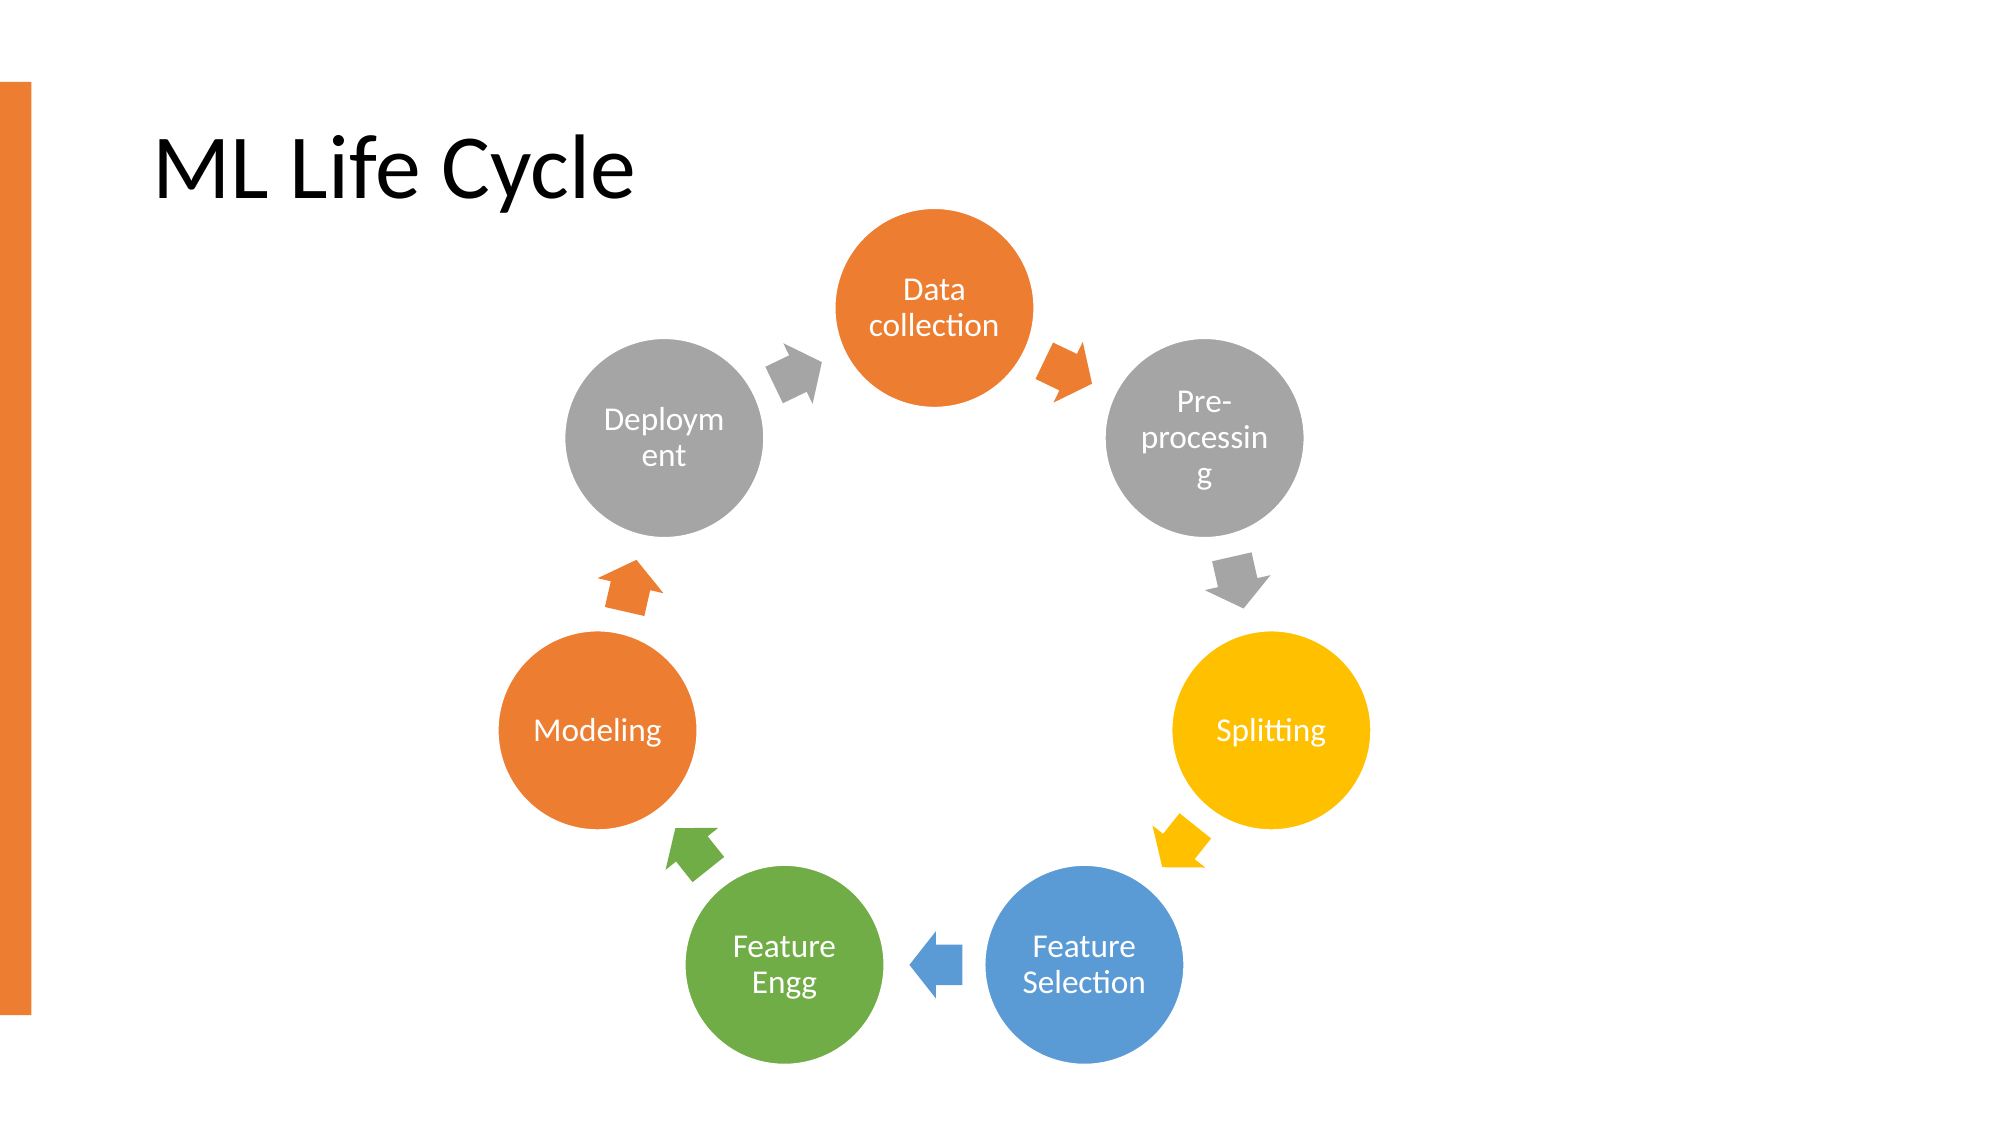

# ML Life Cycle
Data collection

Pre-processing

Splitting

Feature Selection

Feature Engg

Modeling

Deployment

24